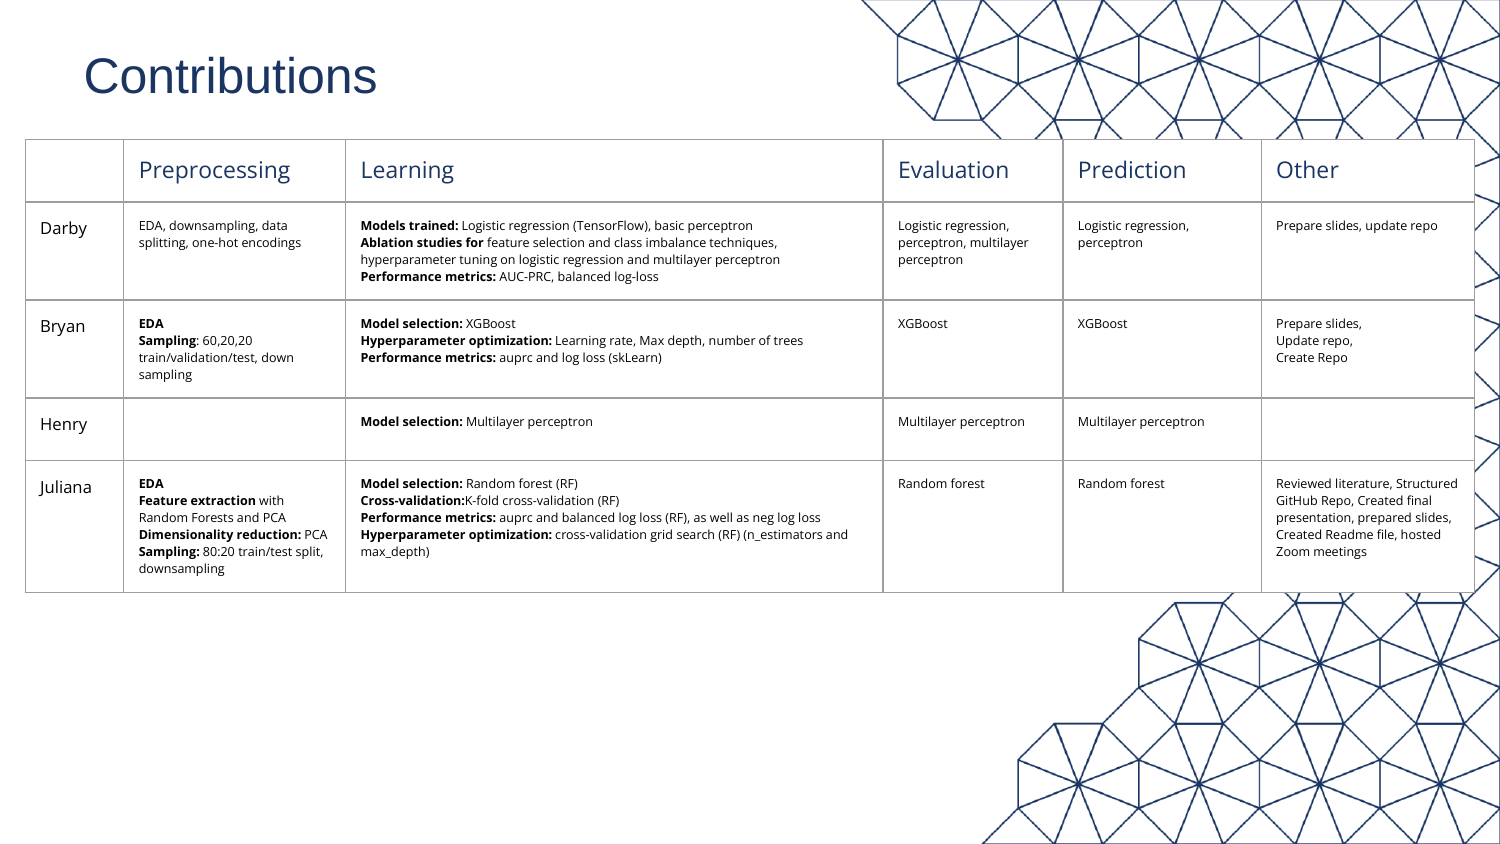

# Contributions
|  | Preprocessing | Learning | Evaluation | Prediction | Other |
| --- | --- | --- | --- | --- | --- |
| Darby | EDA, downsampling, data splitting, one-hot encodings | Models trained: Logistic regression (TensorFlow), basic perceptron Ablation studies for feature selection and class imbalance techniques, hyperparameter tuning on logistic regression and multilayer perceptron Performance metrics: AUC-PRC, balanced log-loss | Logistic regression, perceptron, multilayer perceptron | Logistic regression, perceptron | Prepare slides, update repo |
| Bryan | EDA Sampling: 60,20,20 train/validation/test, down sampling | Model selection: XGBoost Hyperparameter optimization: Learning rate, Max depth, number of trees Performance metrics: auprc and log loss (skLearn) | XGBoost | XGBoost | Prepare slides, Update repo, Create Repo |
| Henry |  | Model selection: Multilayer perceptron | Multilayer perceptron | Multilayer perceptron |  |
| Juliana | EDA Feature extraction with Random Forests and PCA Dimensionality reduction: PCA Sampling: 80:20 train/test split, downsampling | Model selection: Random forest (RF) Cross-validation:K-fold cross-validation (RF) Performance metrics: auprc and balanced log loss (RF), as well as neg log loss Hyperparameter optimization: cross-validation grid search (RF) (n\_estimators and max\_depth) | Random forest | Random forest | Reviewed literature, Structured GitHub Repo, Created final presentation, prepared slides, Created Readme file, hosted Zoom meetings |